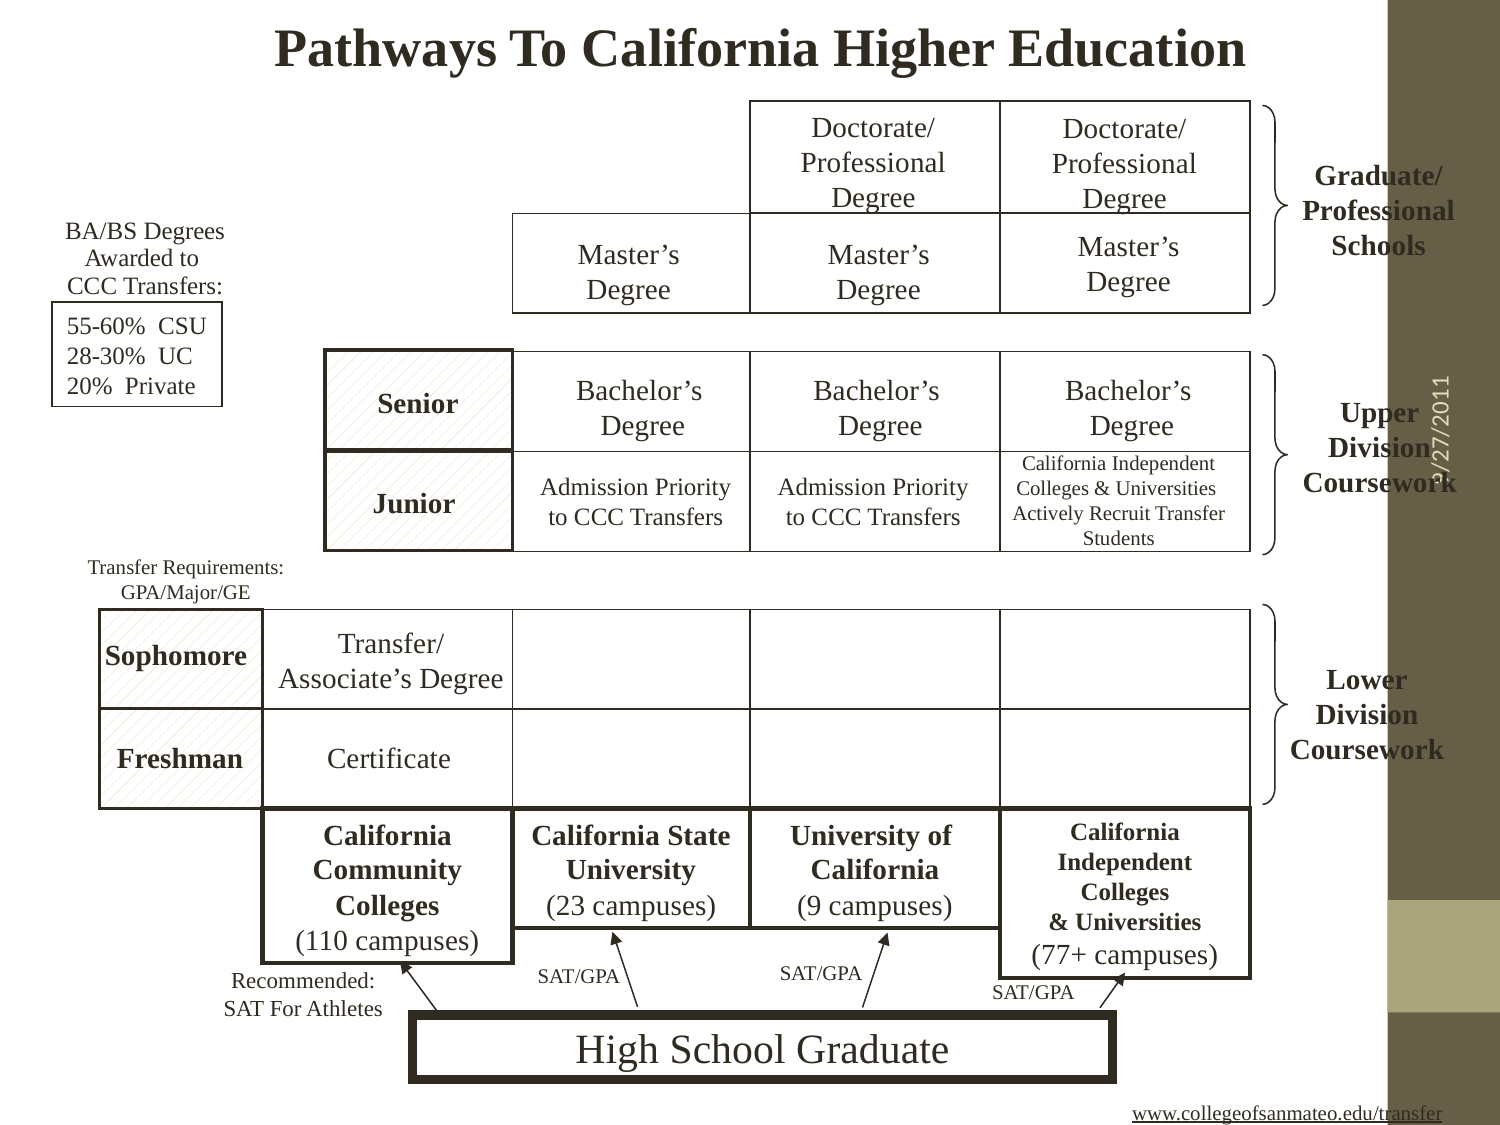

Pathways To California Higher Education

Doctorate/
Professional
Degree
Doctorate/
Professional
Degree

Graduate/
Professional
Schools

BA/BS Degrees
Awarded to
CCC Transfers:
Master’s
Degree
Master’s
Degree
Master’s
Degree
9/27/2011
55-60%  CSU
28-30%  UC
20%  Private

Bachelor’s
Degree
Bachelor’s
Degree
Bachelor’s
Degree
Senior
Upper
Division
Coursework
California Independent Colleges & Universities
Actively Recruit Transfer Students

Admission Priority
to CCC Transfers
Admission Priority
to CCC Transfers
Junior
Transfer Requirements:
GPA/Major/GE

Sophomore

Transfer/
Associate’s Degree
Lower
Division
Coursework

  Freshman
Certificate
California Community
Colleges
(110 campuses)
California State
University
(23 campuses)
University of
California
(9 campuses)
California Independent Colleges
& Universities
(77+ campuses)

SAT/GPA
SAT/GPA
Recommended:
SAT For Athletes

SAT/GPA

High School Graduate
www.collegeofsanmateo.edu/transfer